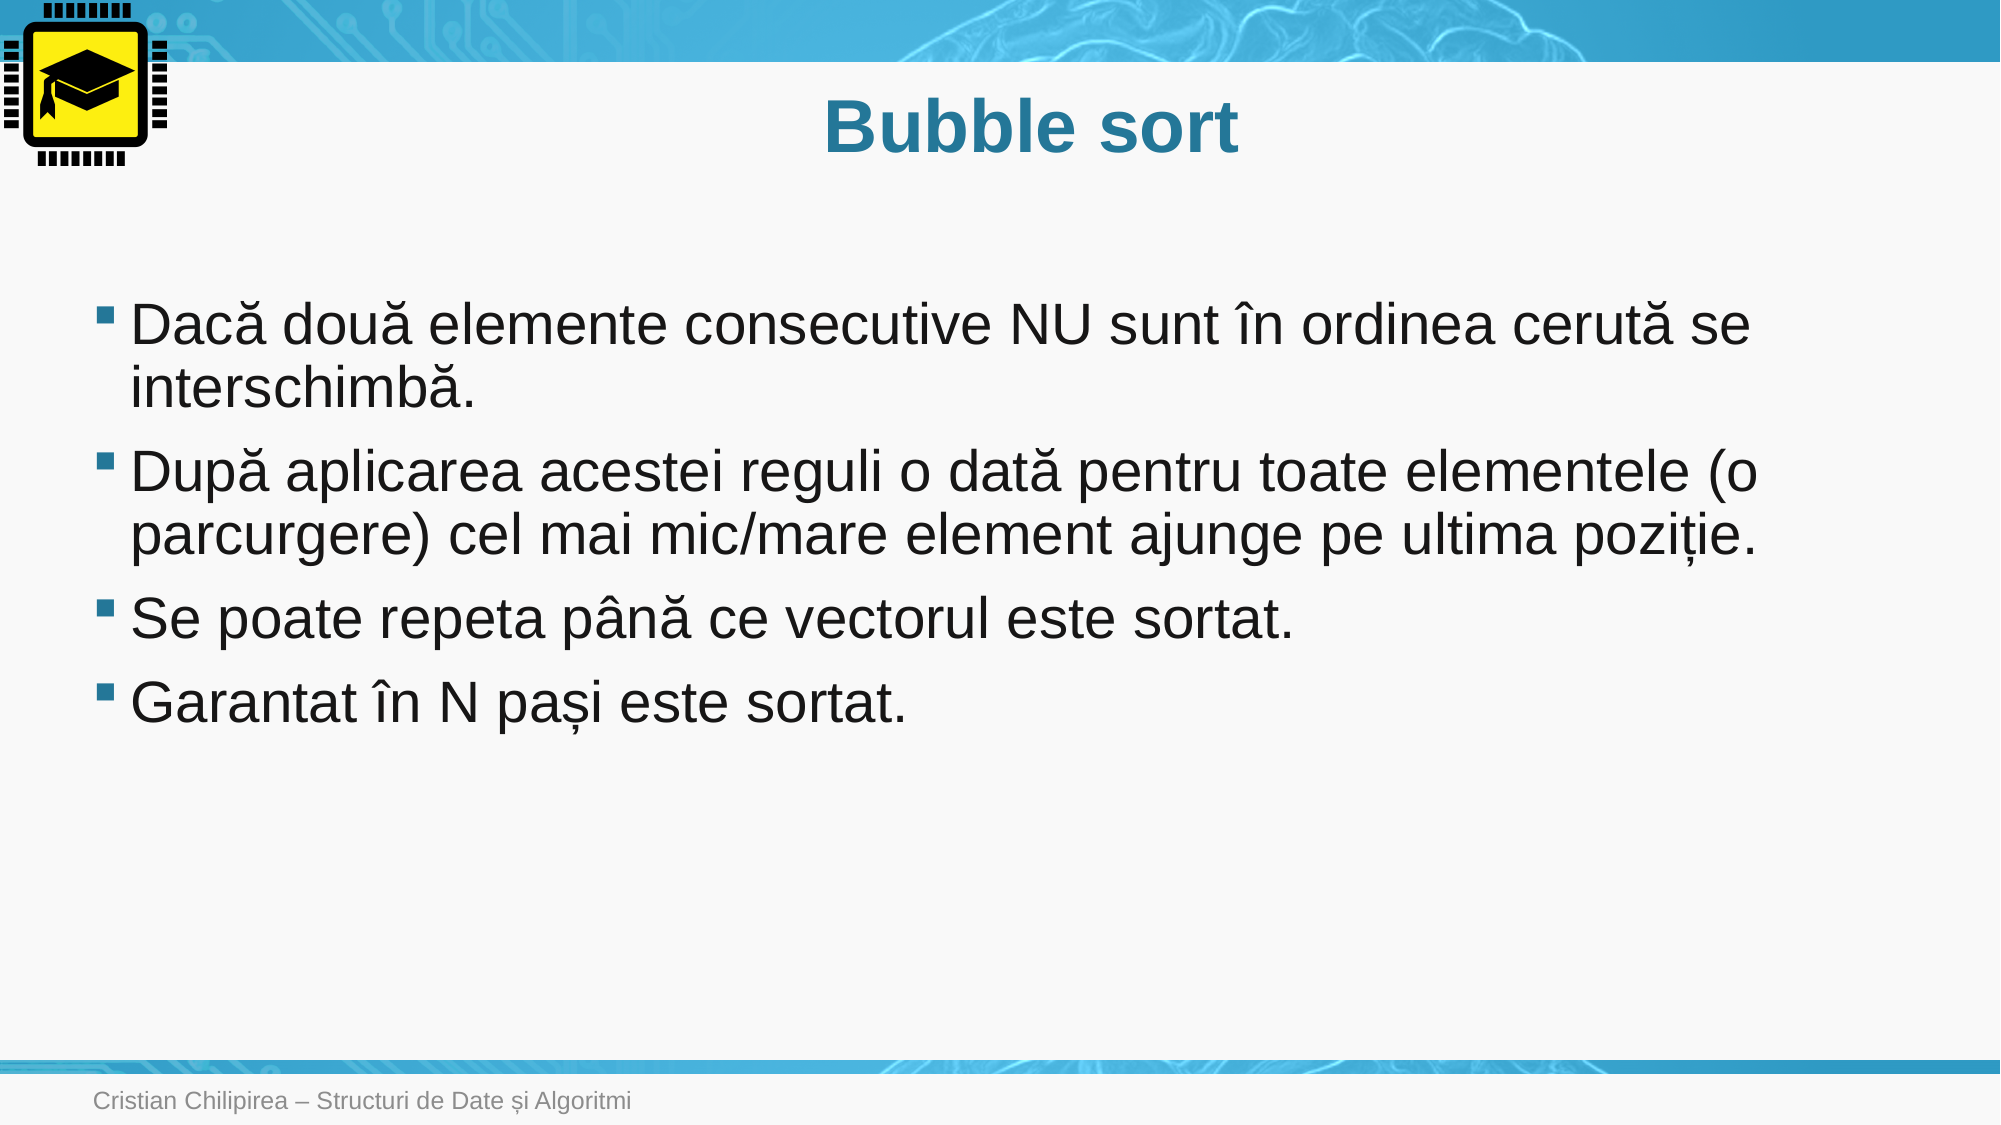

# Bubble sort
Dacă două elemente consecutive NU sunt în ordinea cerută se interschimbă.
După aplicarea acestei reguli o dată pentru toate elementele (o parcurgere) cel mai mic/mare element ajunge pe ultima poziție.
Se poate repeta până ce vectorul este sortat.
Garantat în N pași este sortat.
Cristian Chilipirea – Structuri de Date și Algoritmi